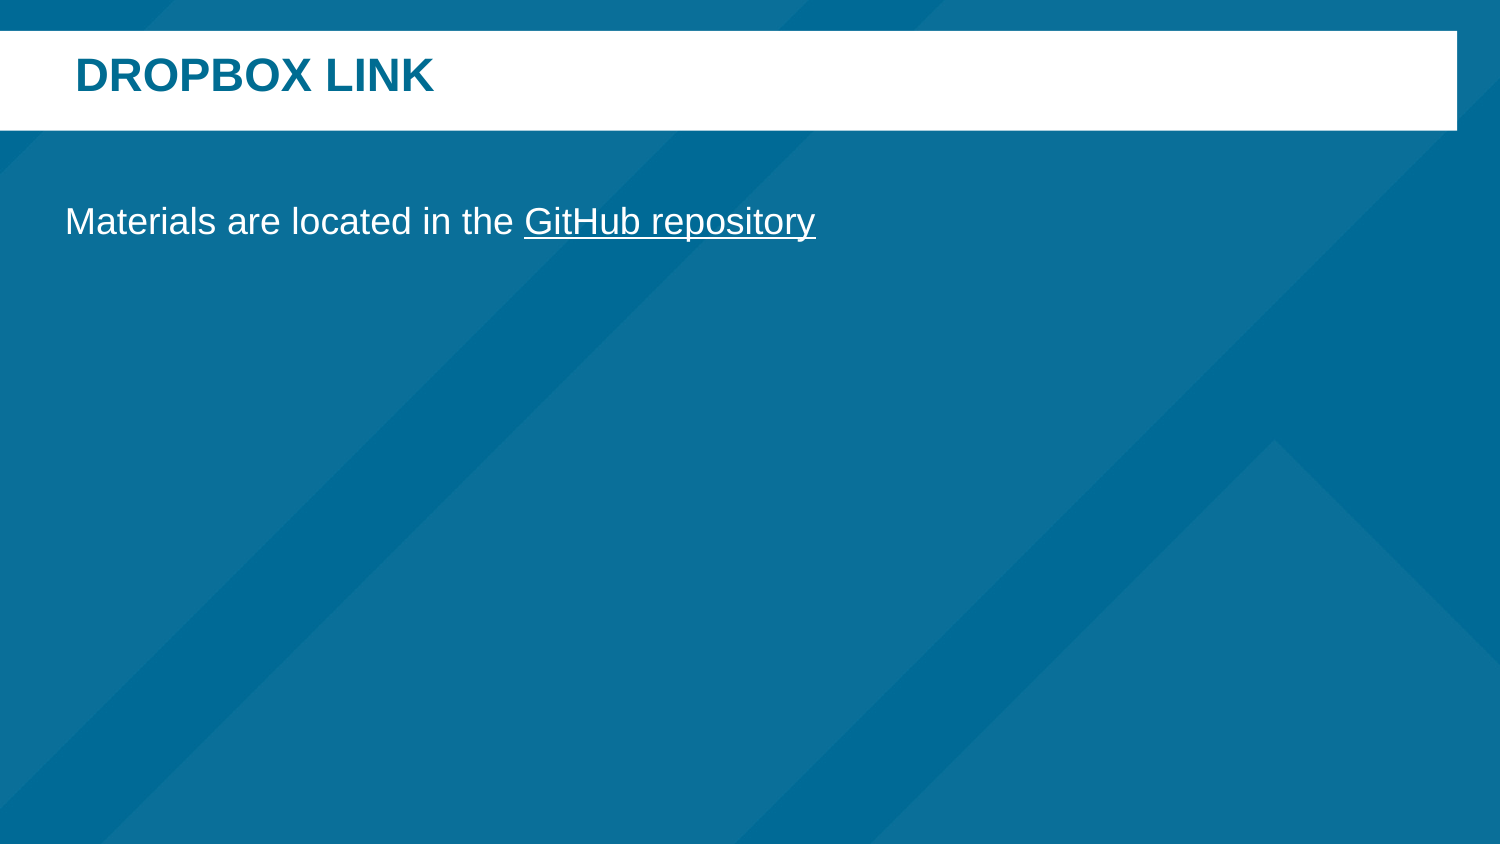

# Dropbox link
Materials are located in the GitHub repository